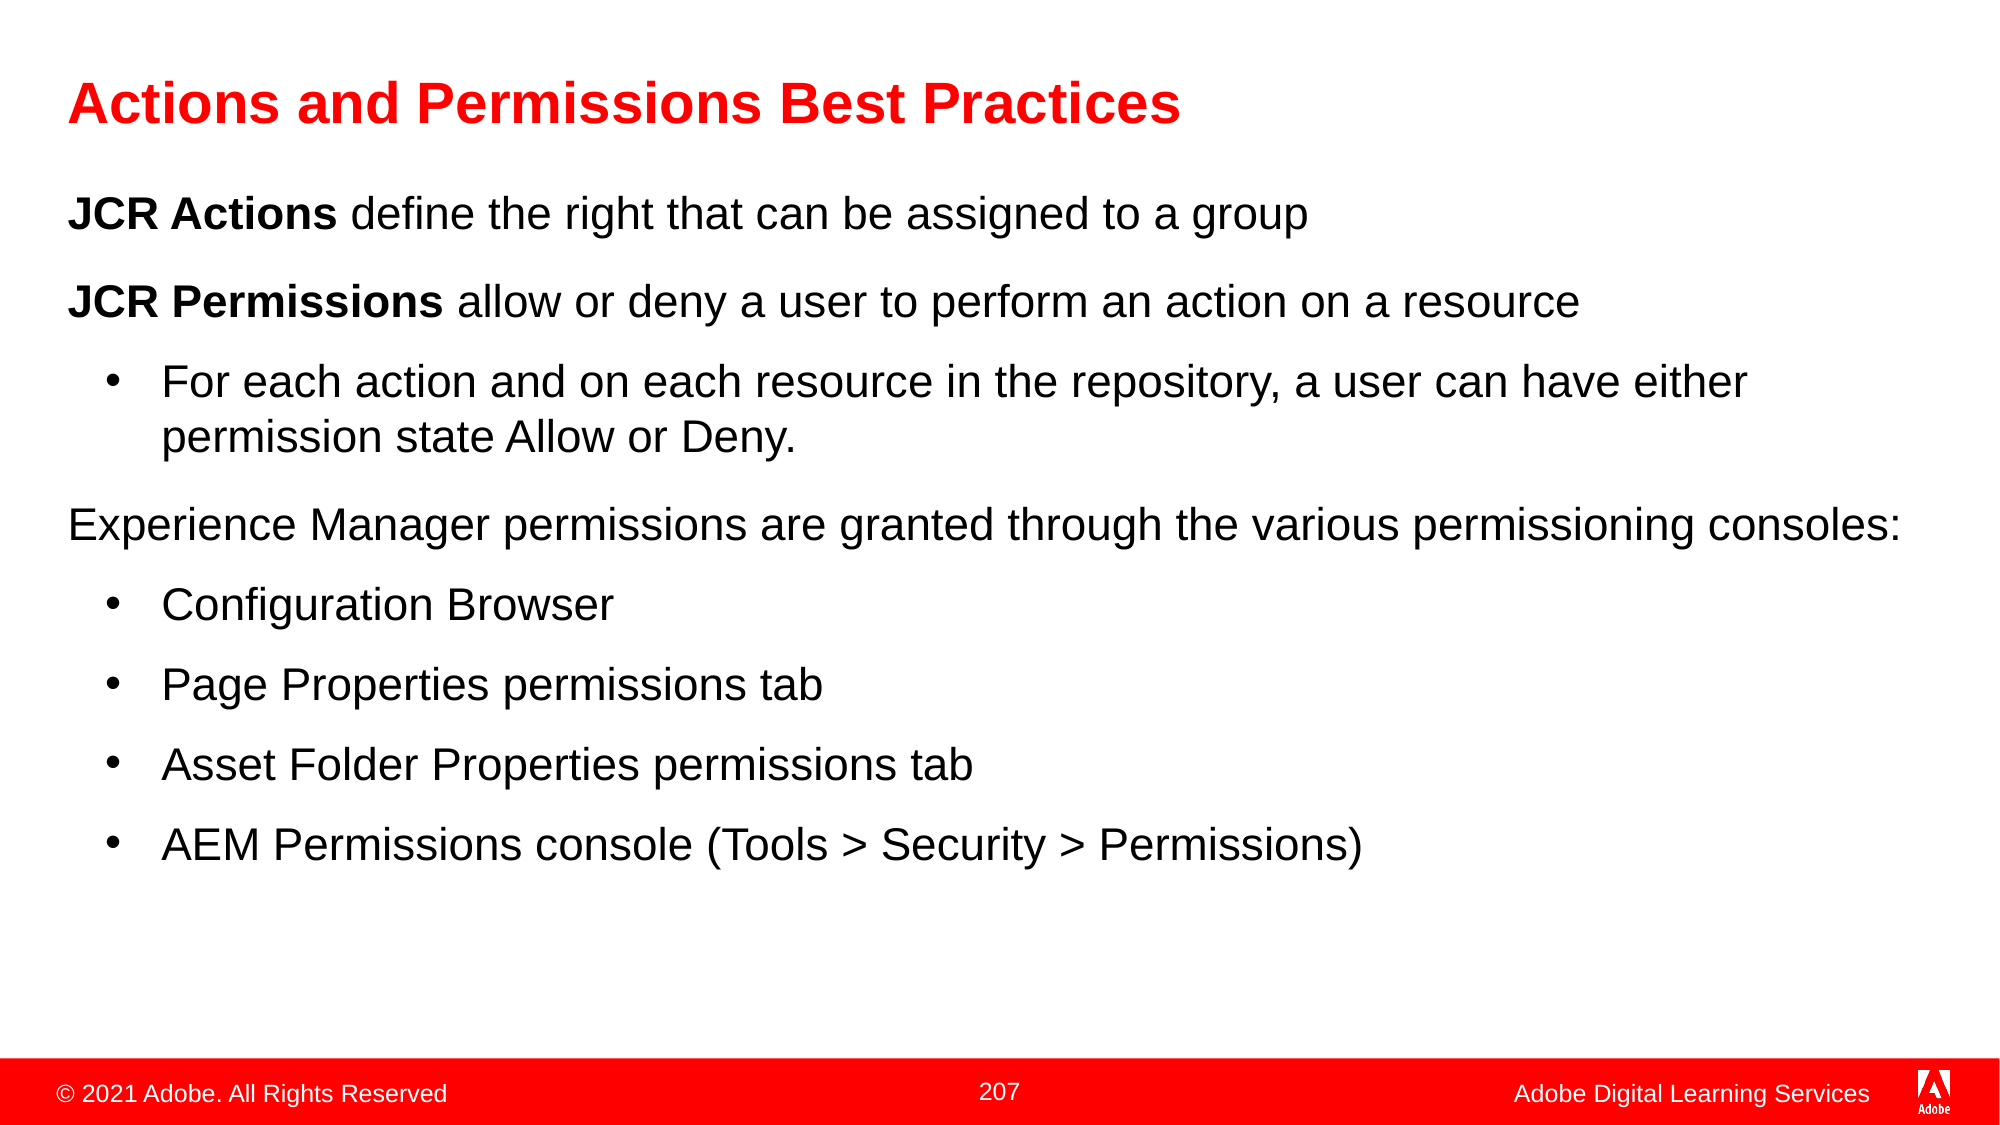

# Actions and Permissions Best Practices
JCR Actions define the right that can be assigned to a group
JCR Permissions allow or deny a user to perform an action on a resource
For each action and on each resource in the repository, a user can have either permission state Allow or Deny.
Experience Manager permissions are granted through the various permissioning consoles:
Configuration Browser
Page Properties permissions tab
Asset Folder Properties permissions tab
AEM Permissions console (Tools > Security > Permissions)